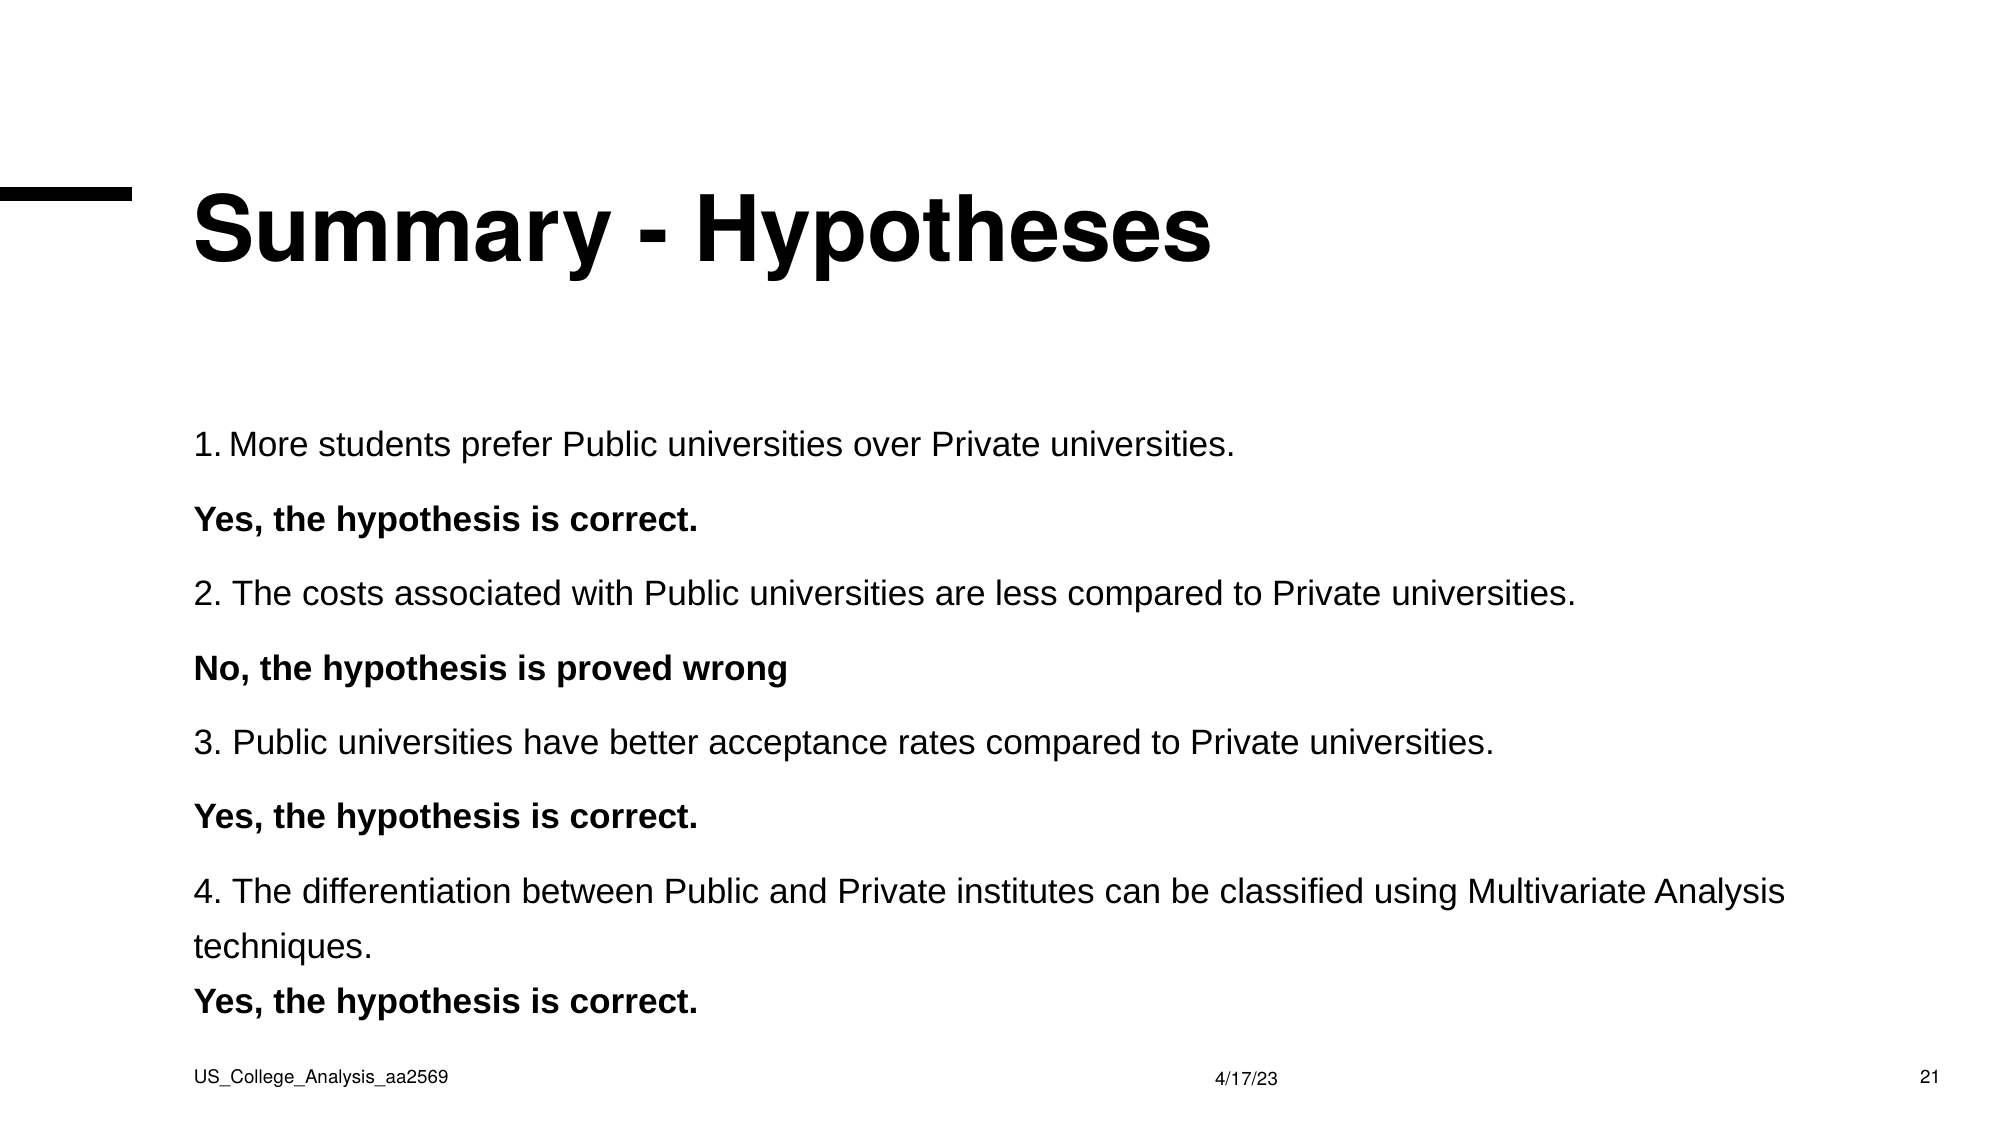

# Summary - Hypotheses
More students prefer Public universities over Private universities.
Yes, the hypothesis is correct.
2. The costs associated with Public universities are less compared to Private universities.
No, the hypothesis is proved wrong
3. Public universities have better acceptance rates compared to Private universities.
Yes, the hypothesis is correct.
4. The differentiation between Public and Private institutes can be classified using Multivariate Analysis techniques.
Yes, the hypothesis is correct.

US_College_Analysis_aa2569
4/17/23
21